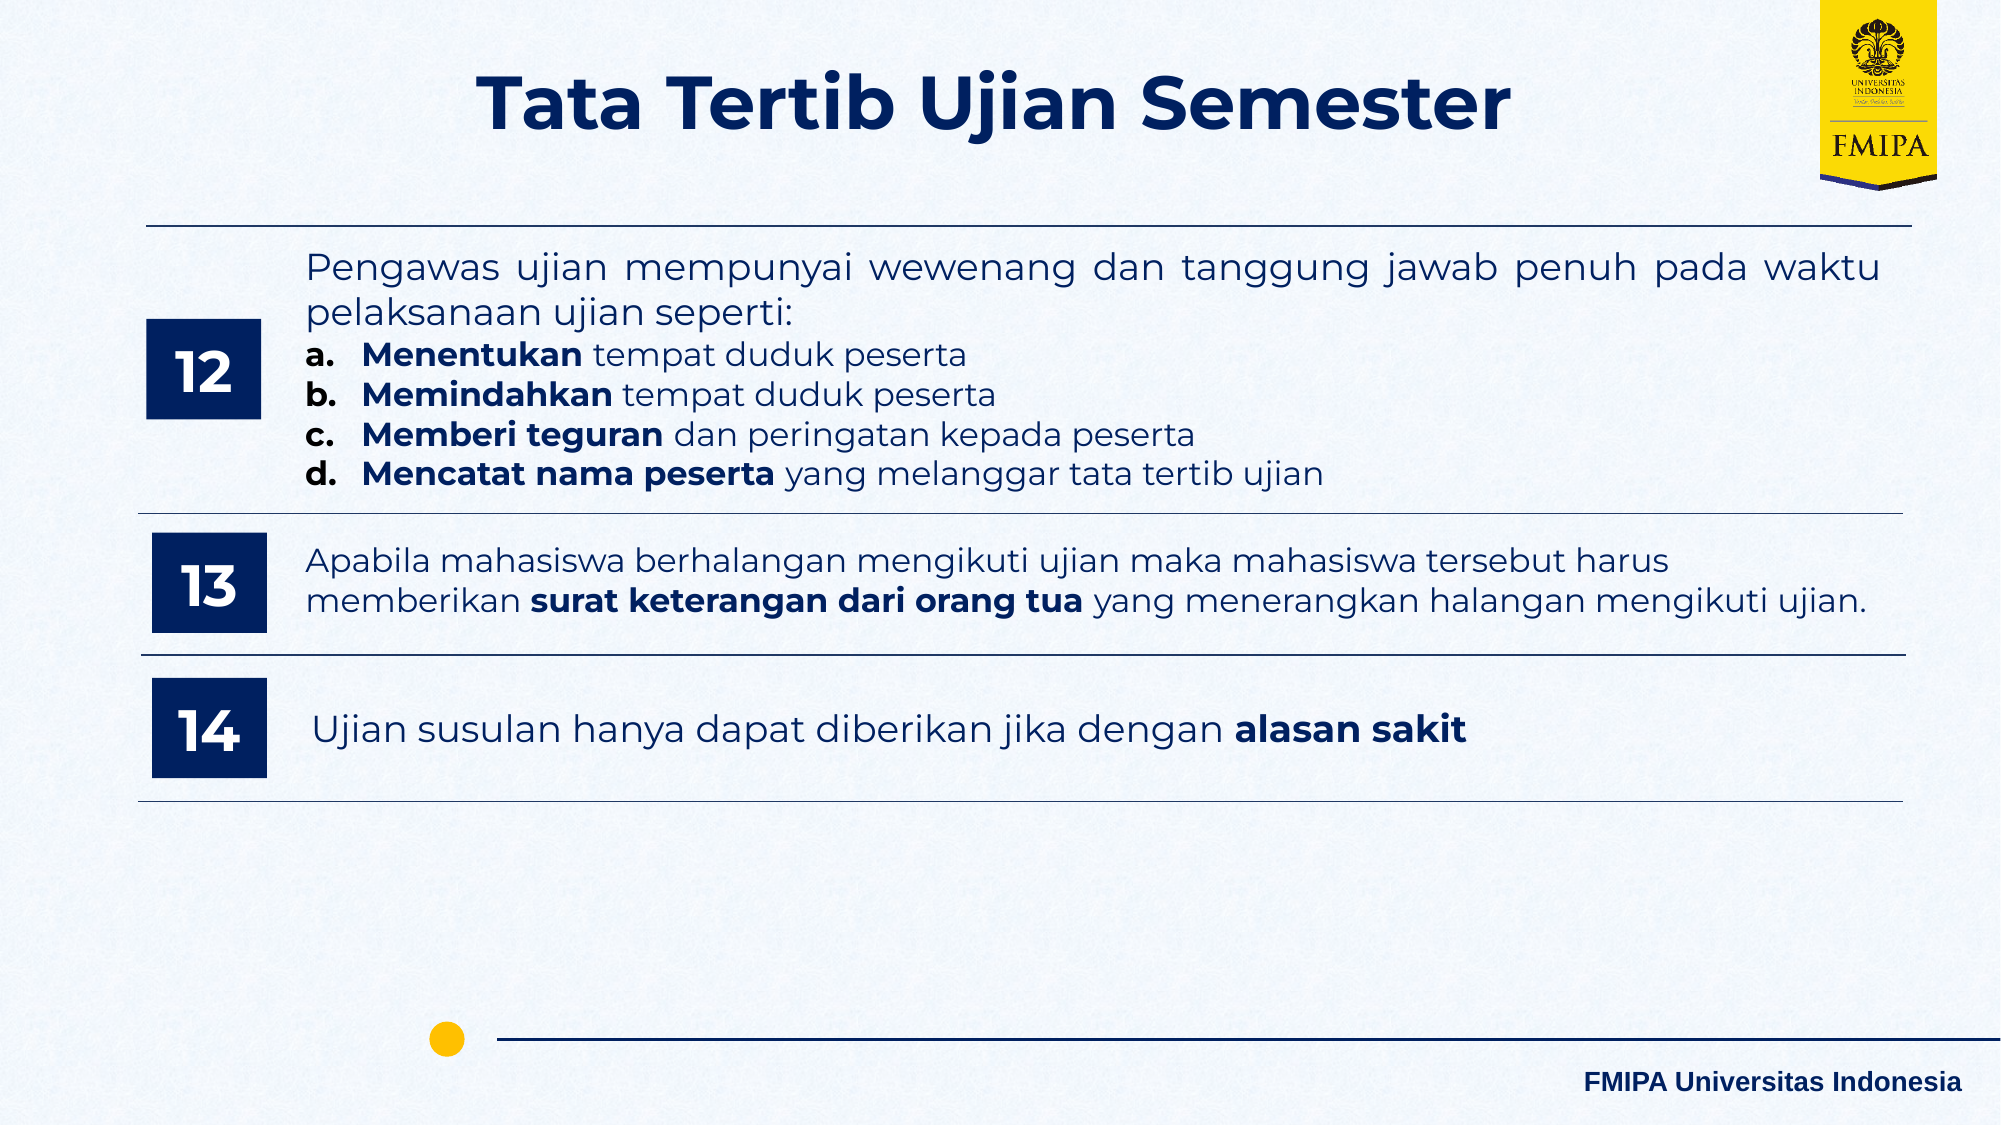

Tata Tertib Ujian Semester
Pengawas ujian mempunyai wewenang dan tanggung jawab penuh pada waktu pelaksanaan ujian seperti:
Menentukan tempat duduk peserta
Memindahkan tempat duduk peserta
Memberi teguran dan peringatan kepada peserta
Mencatat nama peserta yang melanggar tata tertib ujian
12
Apabila mahasiswa berhalangan mengikuti ujian maka mahasiswa tersebut harus memberikan surat keterangan dari orang tua yang menerangkan halangan mengikuti ujian.
13
14
Ujian susulan hanya dapat diberikan jika dengan alasan sakit